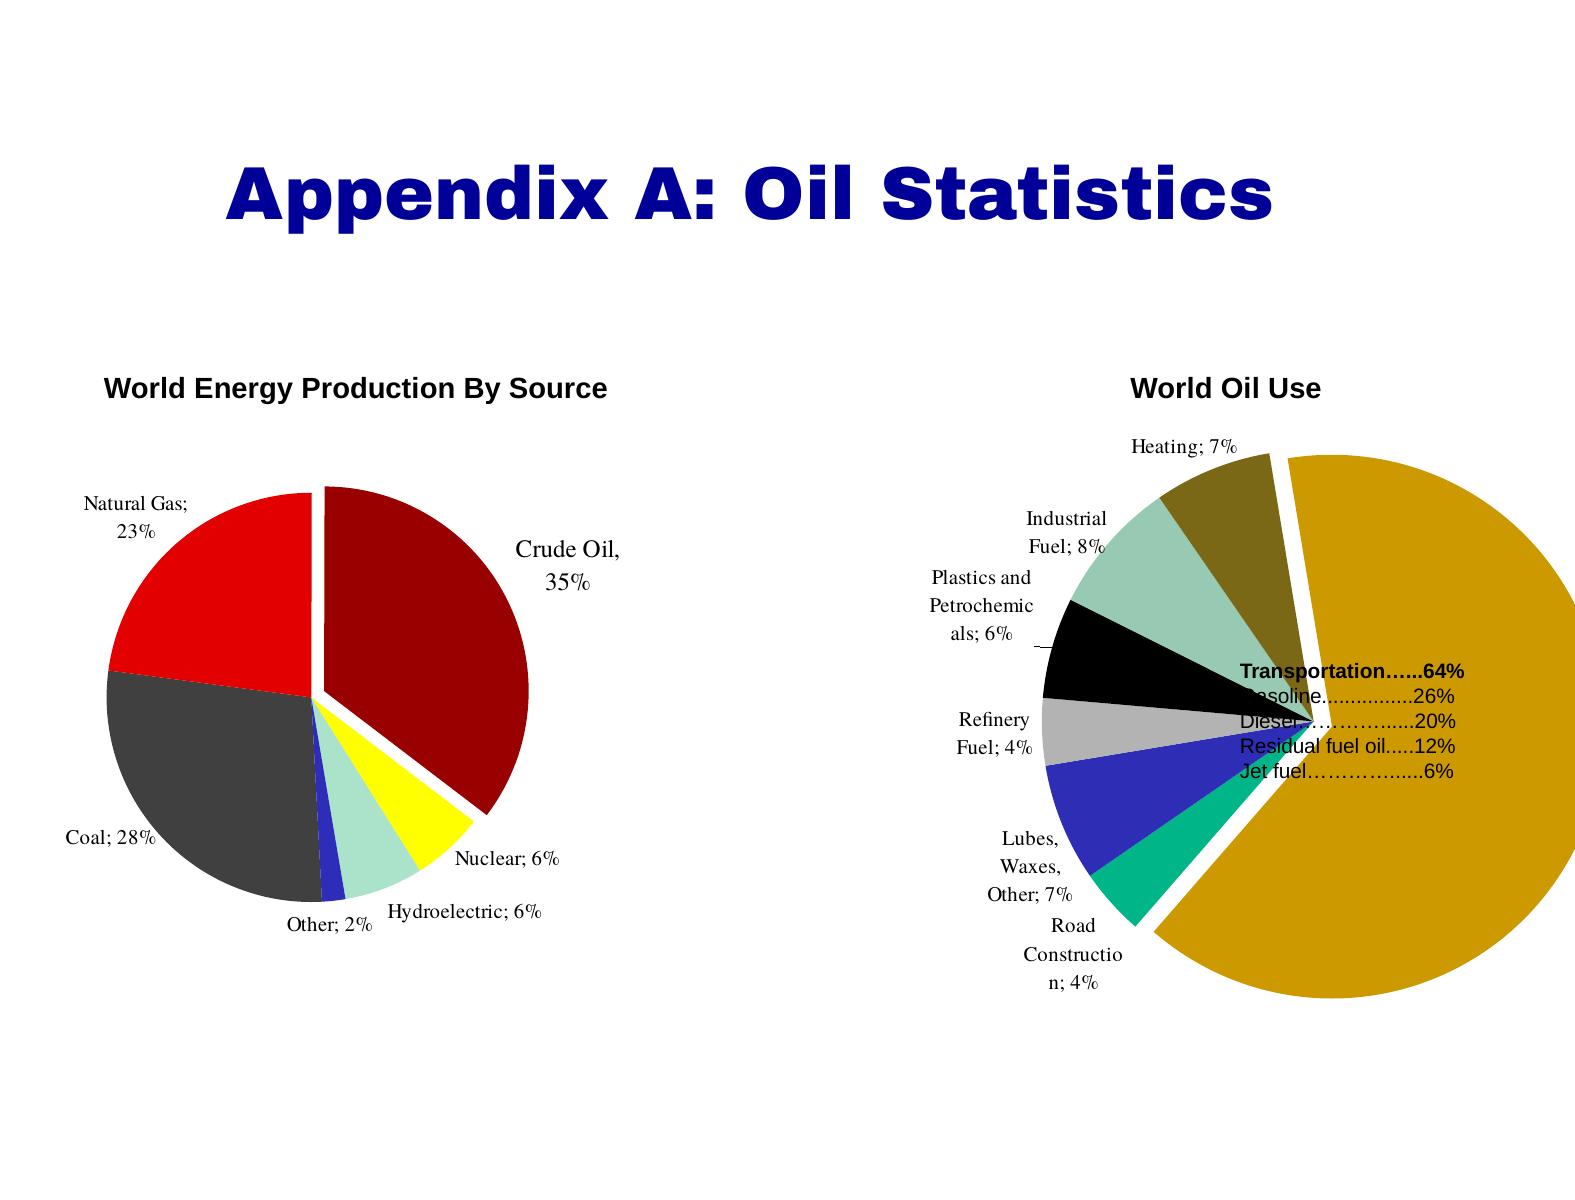

# Appendix A: Oil Statistics
World Energy Production By Source

### Chart

| Category |  |
|---|---|
| Coal | 0.279343365253078 |
| Natural Gas | 0.2293591497421867 |
| Crude Oil | 0.3533410501946754 |
| Nuclear | 0.05703462064611178 |
| Hydroelectric | 0.06238030095759237 |
| Other | 0.018520467220877624 |
World Oil Use

[unsupported chart]

Transportation…...64%
Gasoline................26%
Diesel…………......20%
Residual fuel oil.....12%
Jet fuel…………......6%